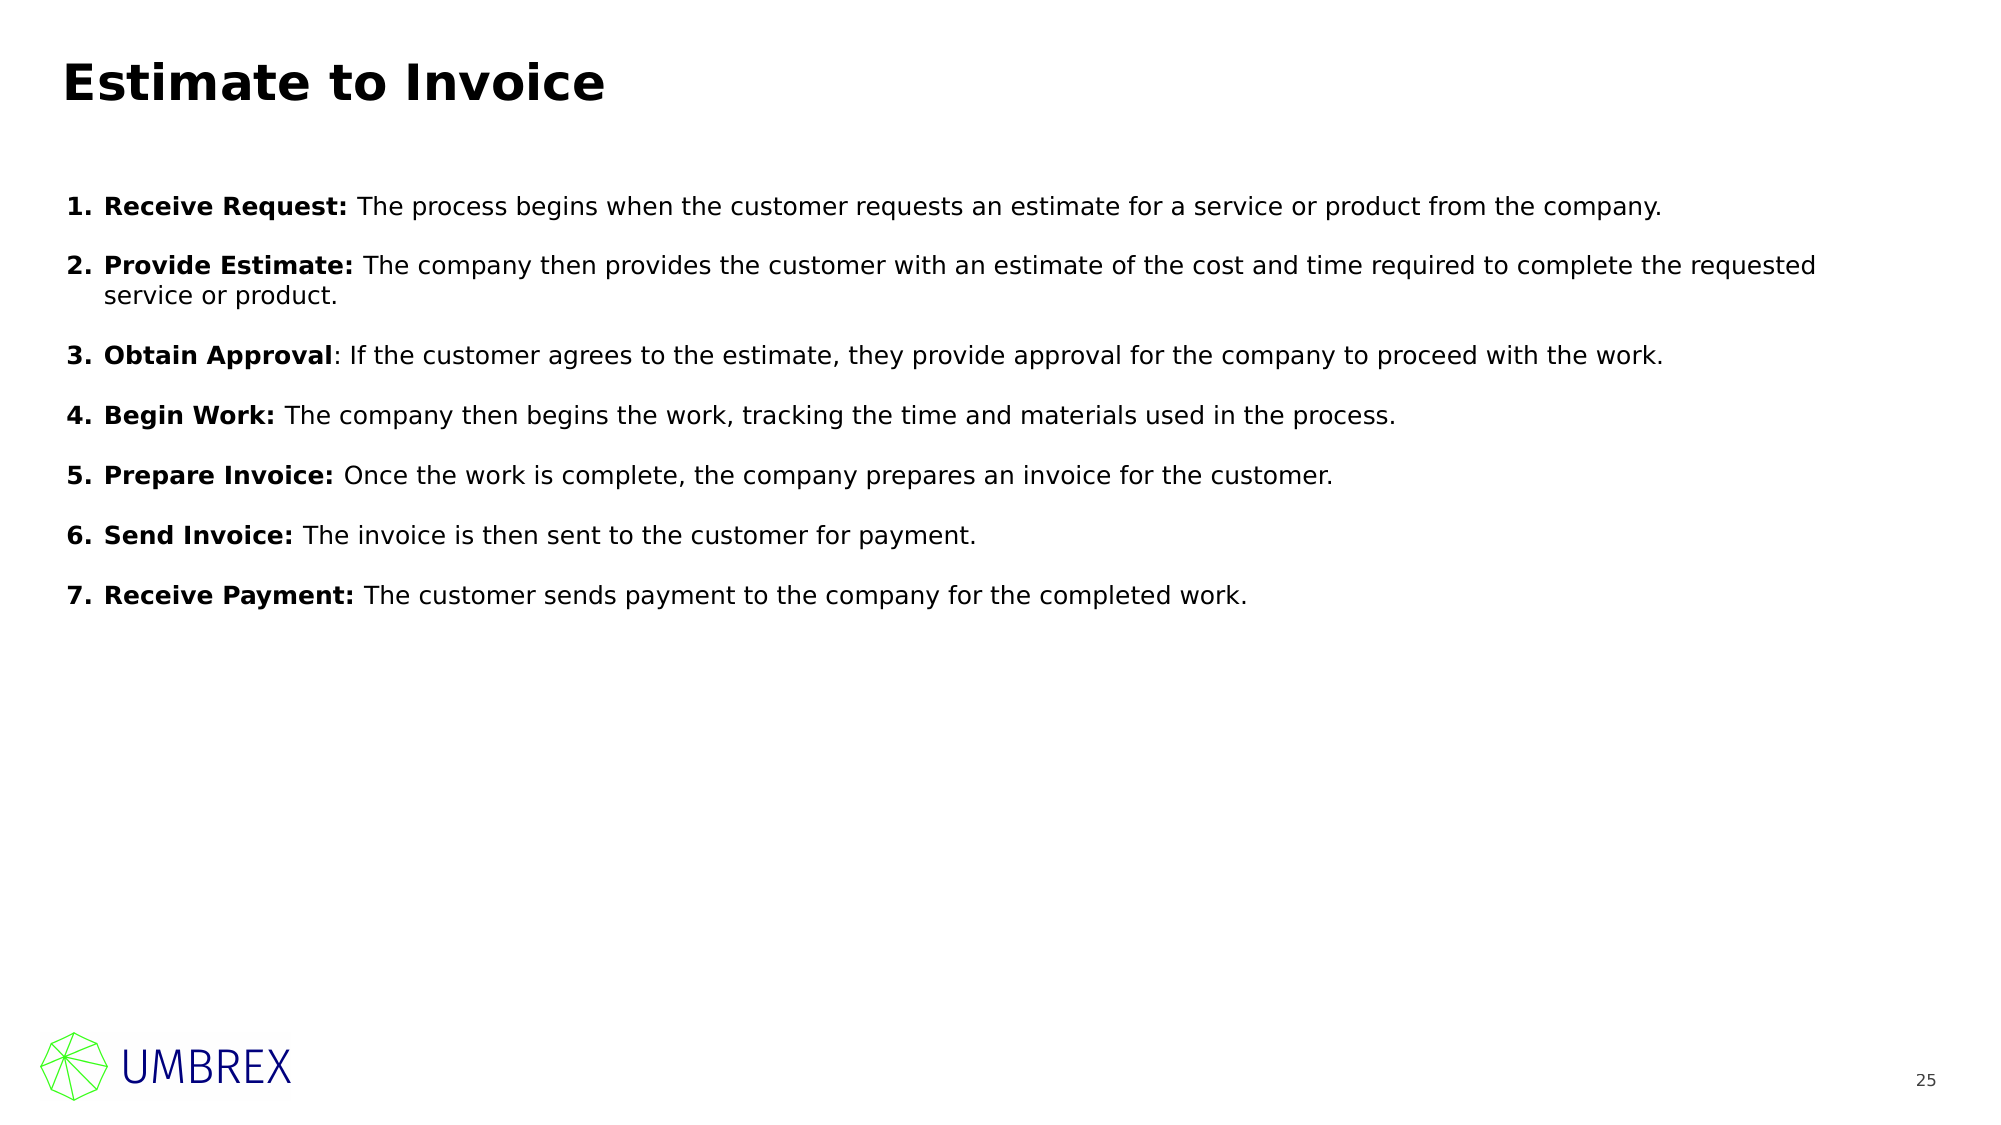

# Estimate to Invoice
Receive Request: The process begins when the customer requests an estimate for a service or product from the company.

Provide Estimate: The company then provides the customer with an estimate of the cost and time required to complete the requested service or product.

Obtain Approval: If the customer agrees to the estimate, they provide approval for the company to proceed with the work.

Begin Work: The company then begins the work, tracking the time and materials used in the process.

Prepare Invoice: Once the work is complete, the company prepares an invoice for the customer.

Send Invoice: The invoice is then sent to the customer for payment.

Receive Payment: The customer sends payment to the company for the completed work.